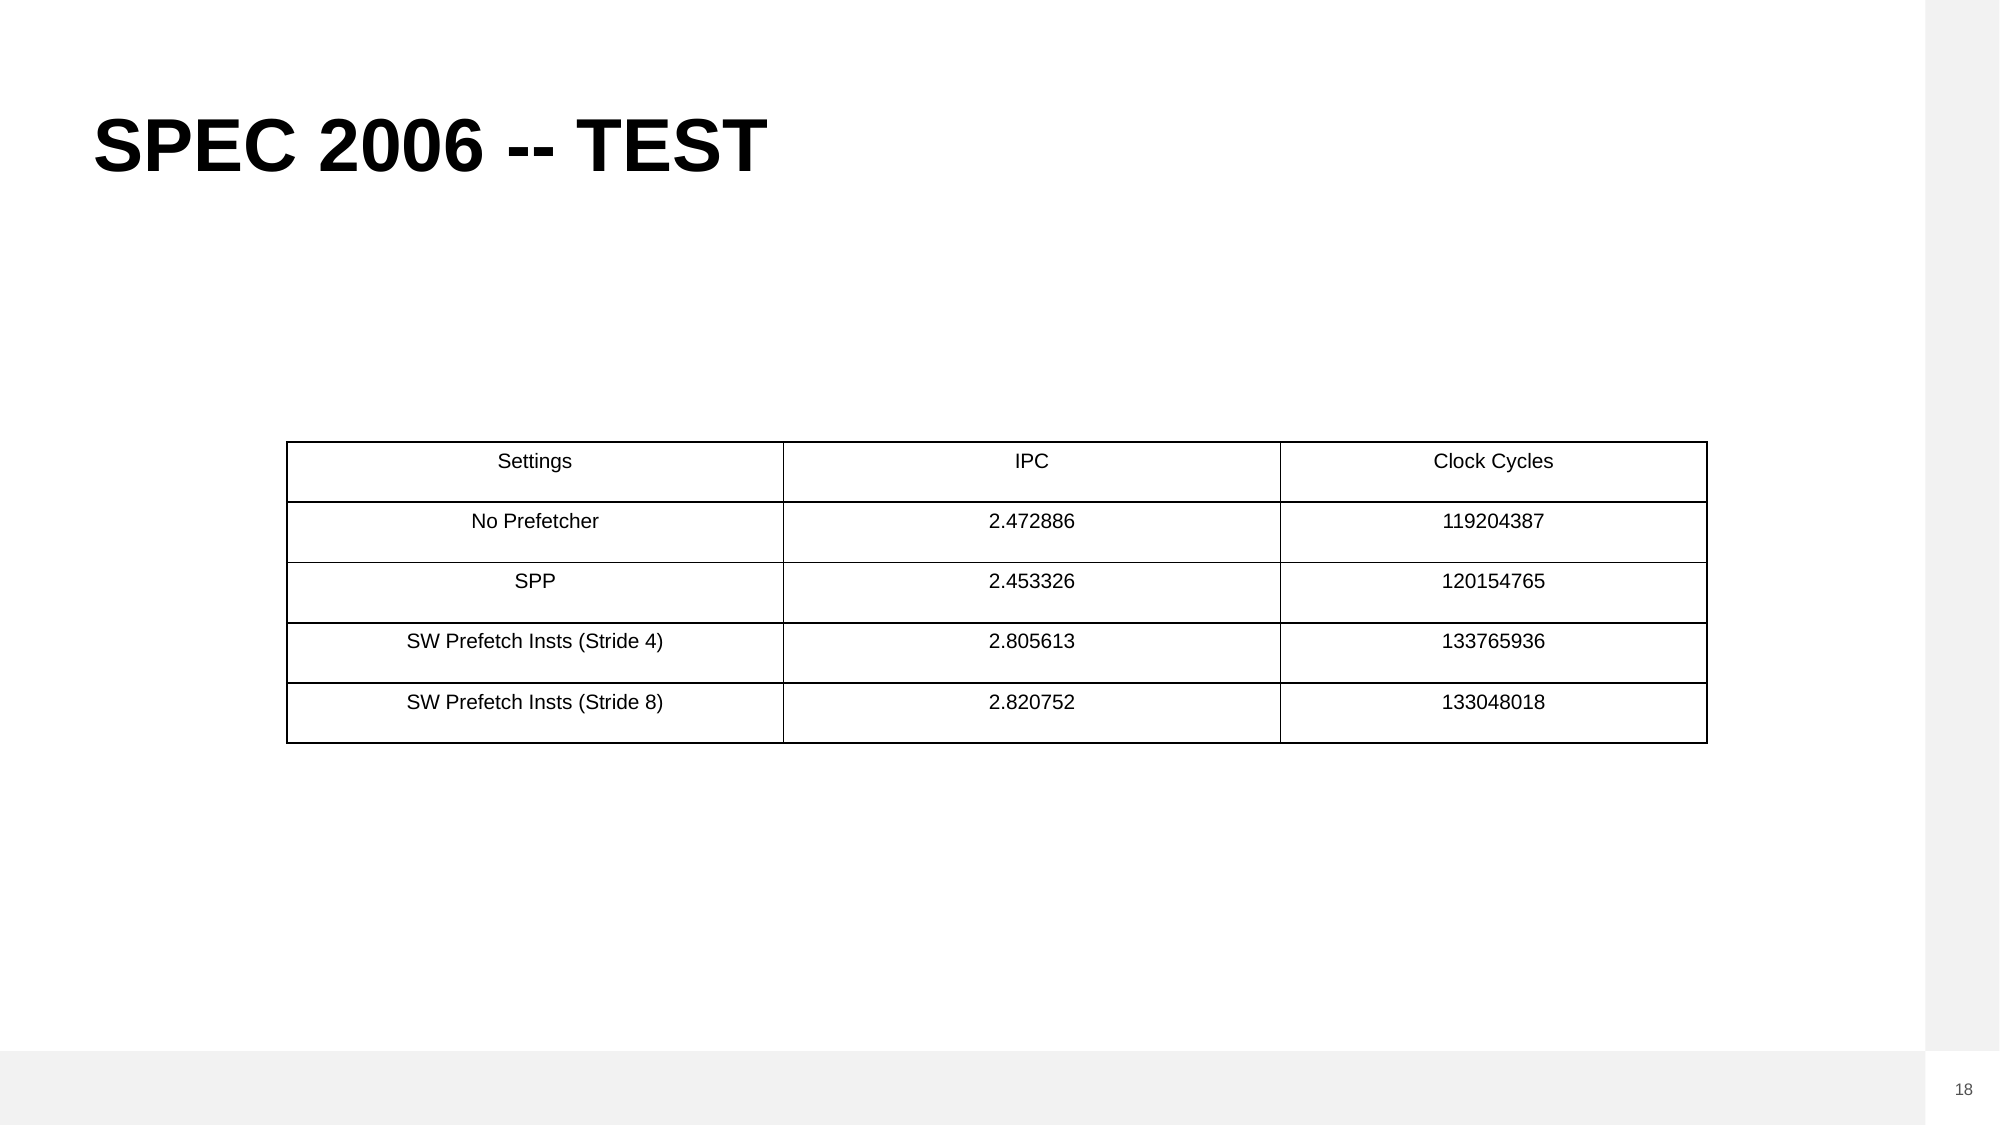

# SPEC 2006 -- TEST
| Settings | IPC | Clock Cycles |
| --- | --- | --- |
| No Prefetcher | 2.472886 | 119204387 |
| SPP | 2.453326 | 120154765 |
| SW Prefetch Insts (Stride 4) | 2.805613 | 133765936 |
| SW Prefetch Insts (Stride 8) | 2.820752 | 133048018 |